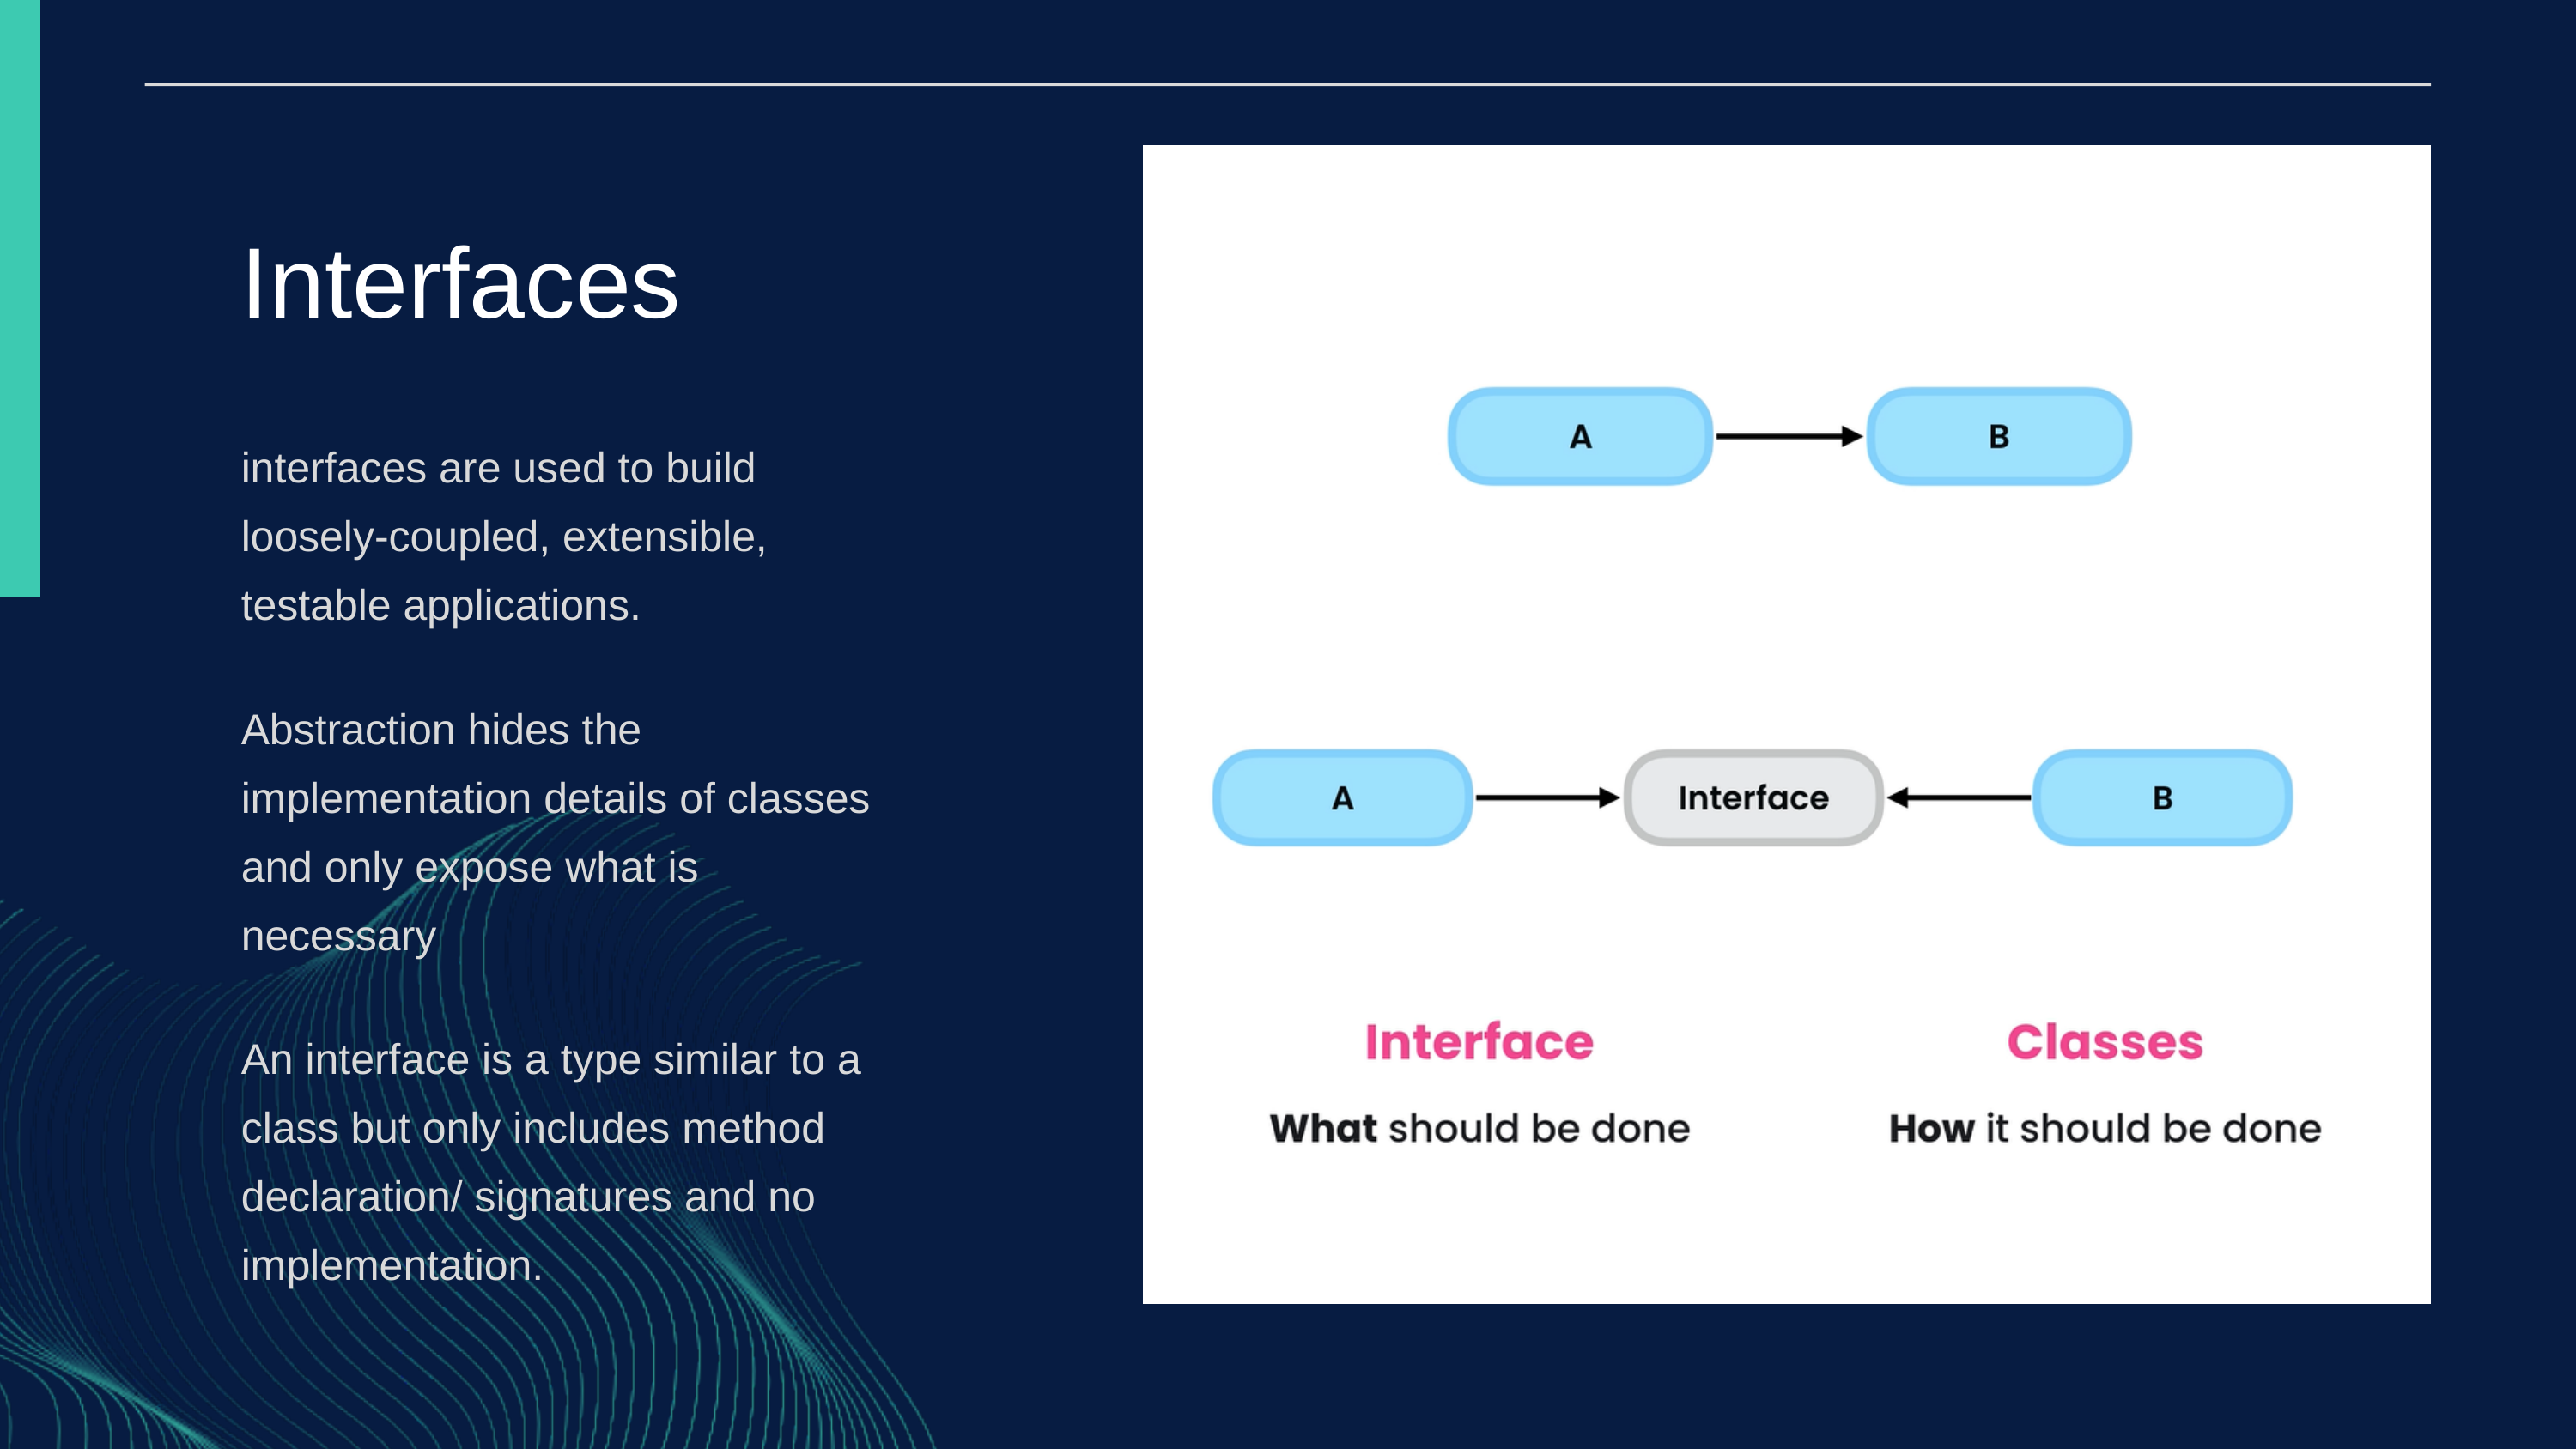

Interfaces

interfaces are used to build loosely-coupled, extensible, testable applications.
Abstraction hides the implementation details of classes and only expose what is necessary

An interface is a type similar to a class but only includes method declaration/ signatures and no implementation.